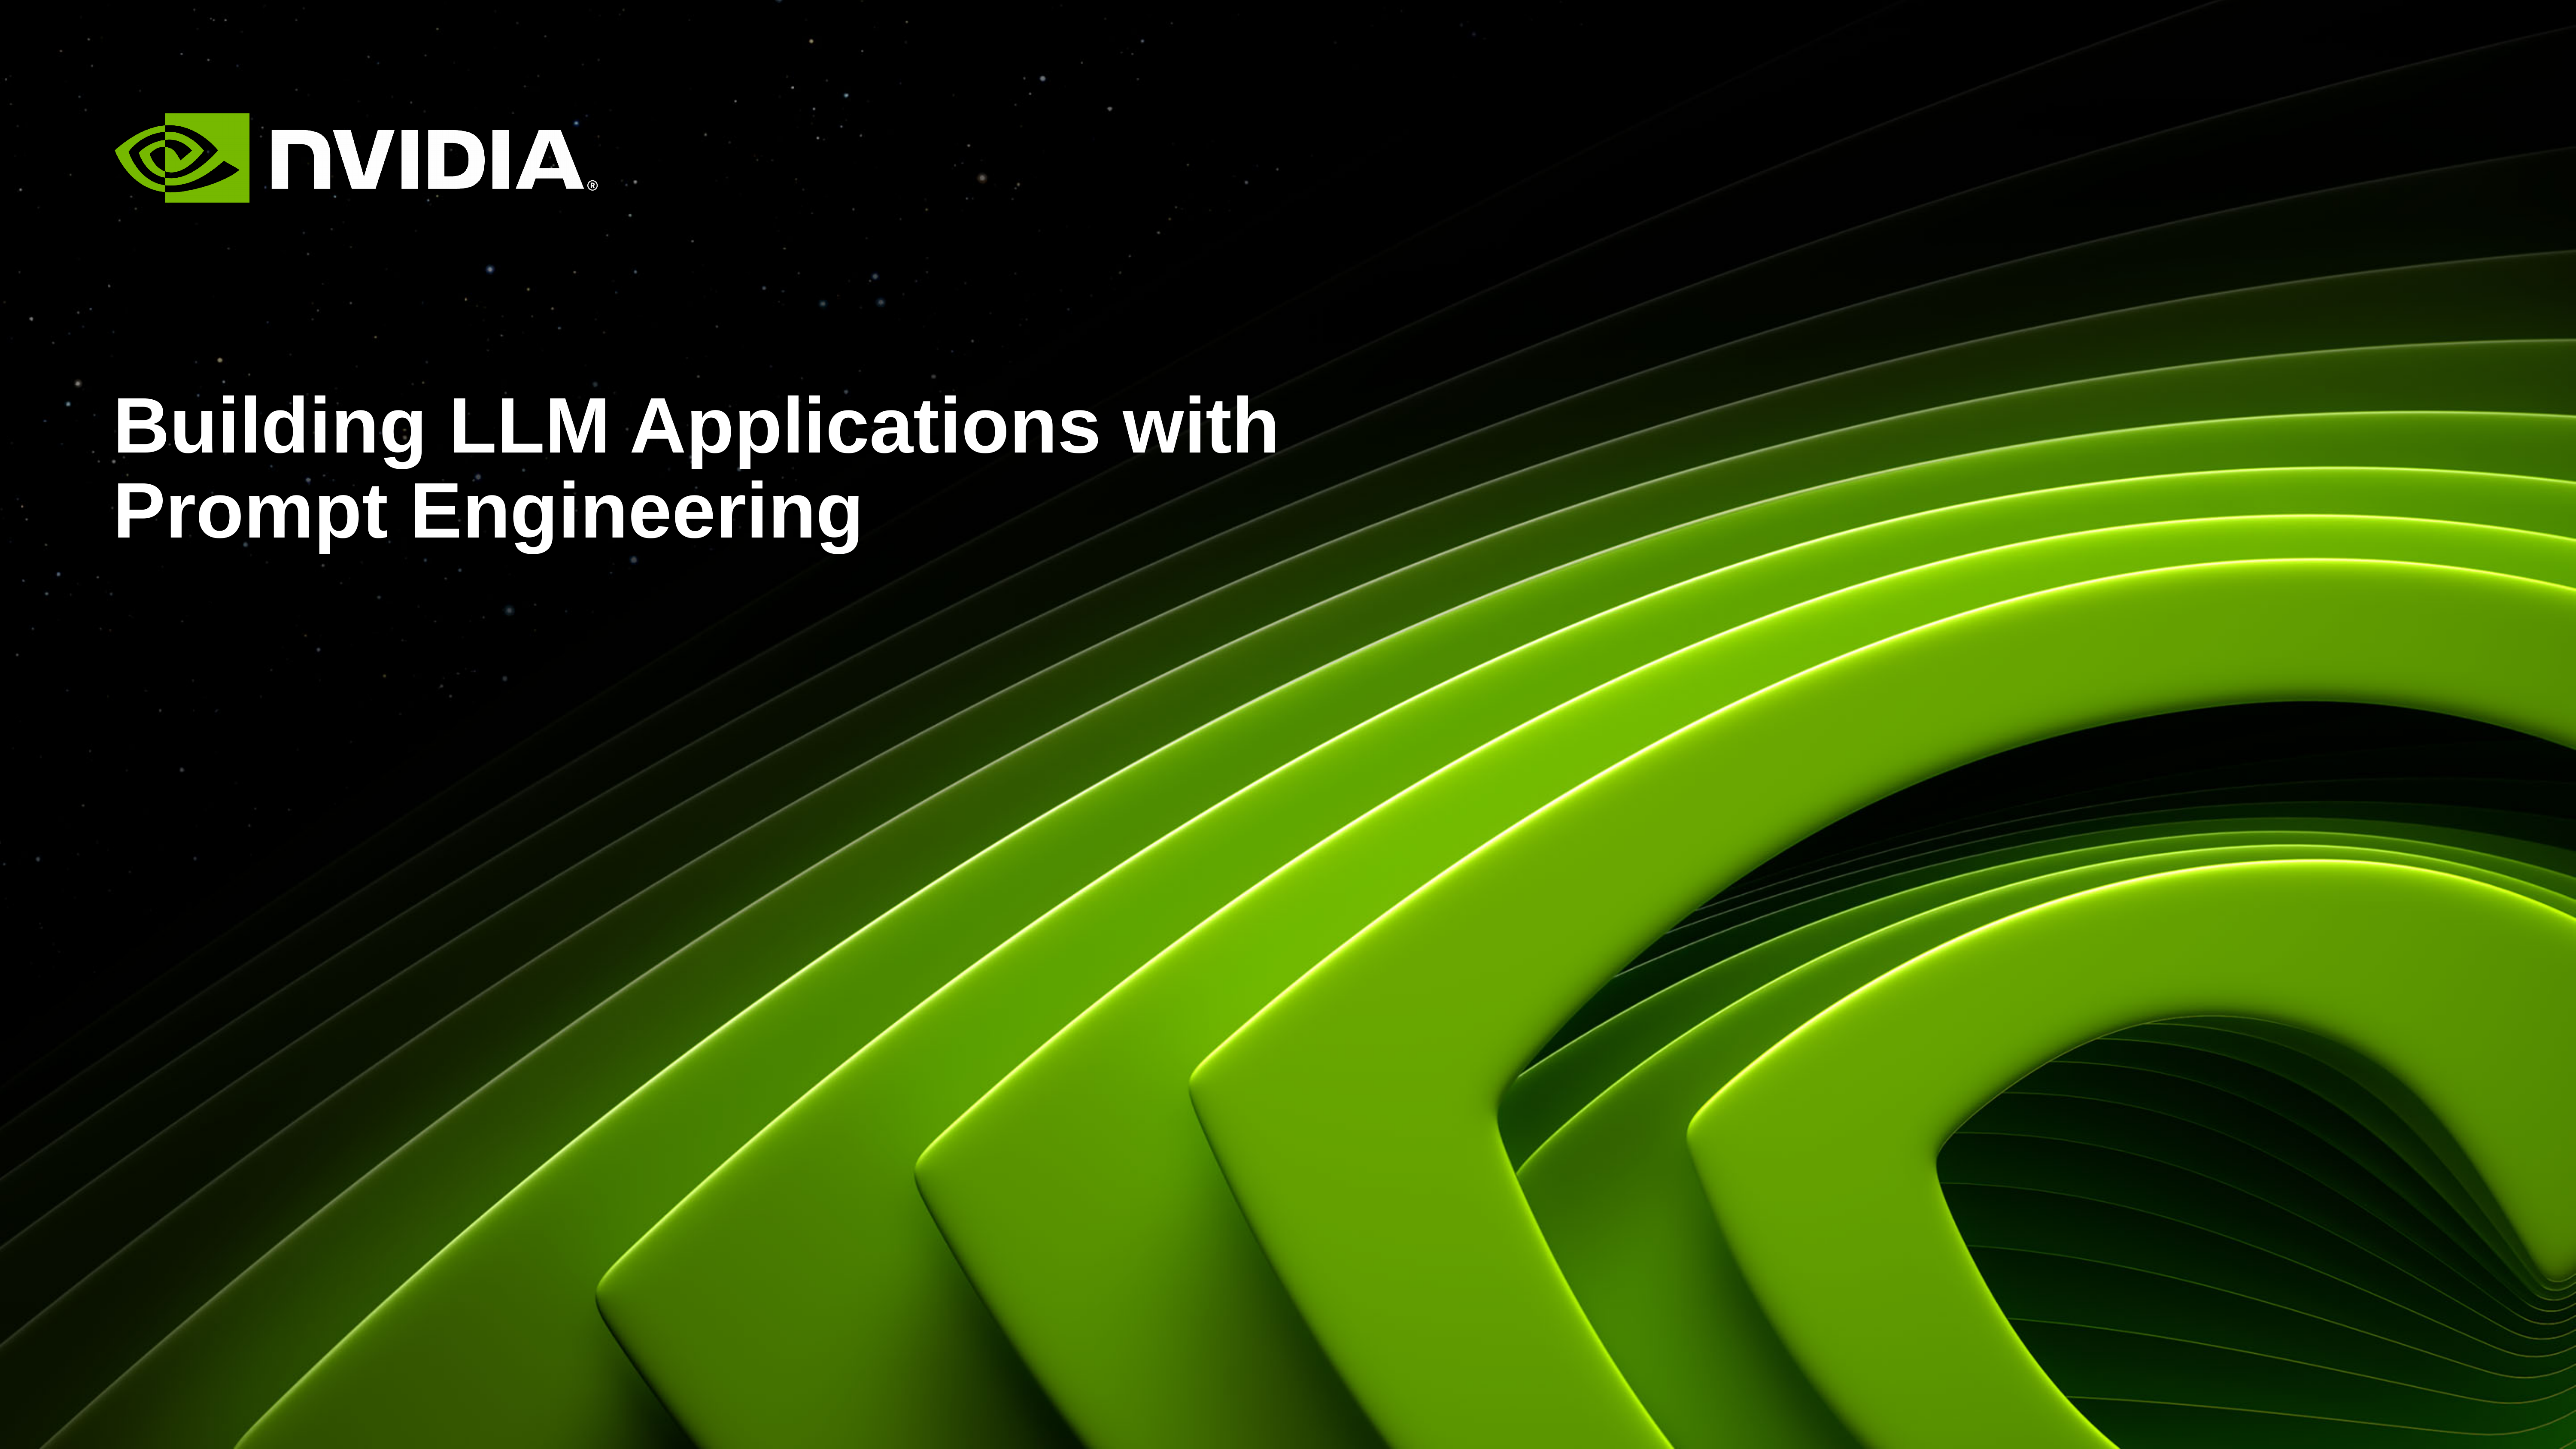

# Building LLM Applications with Prompt Engineering
Introduction